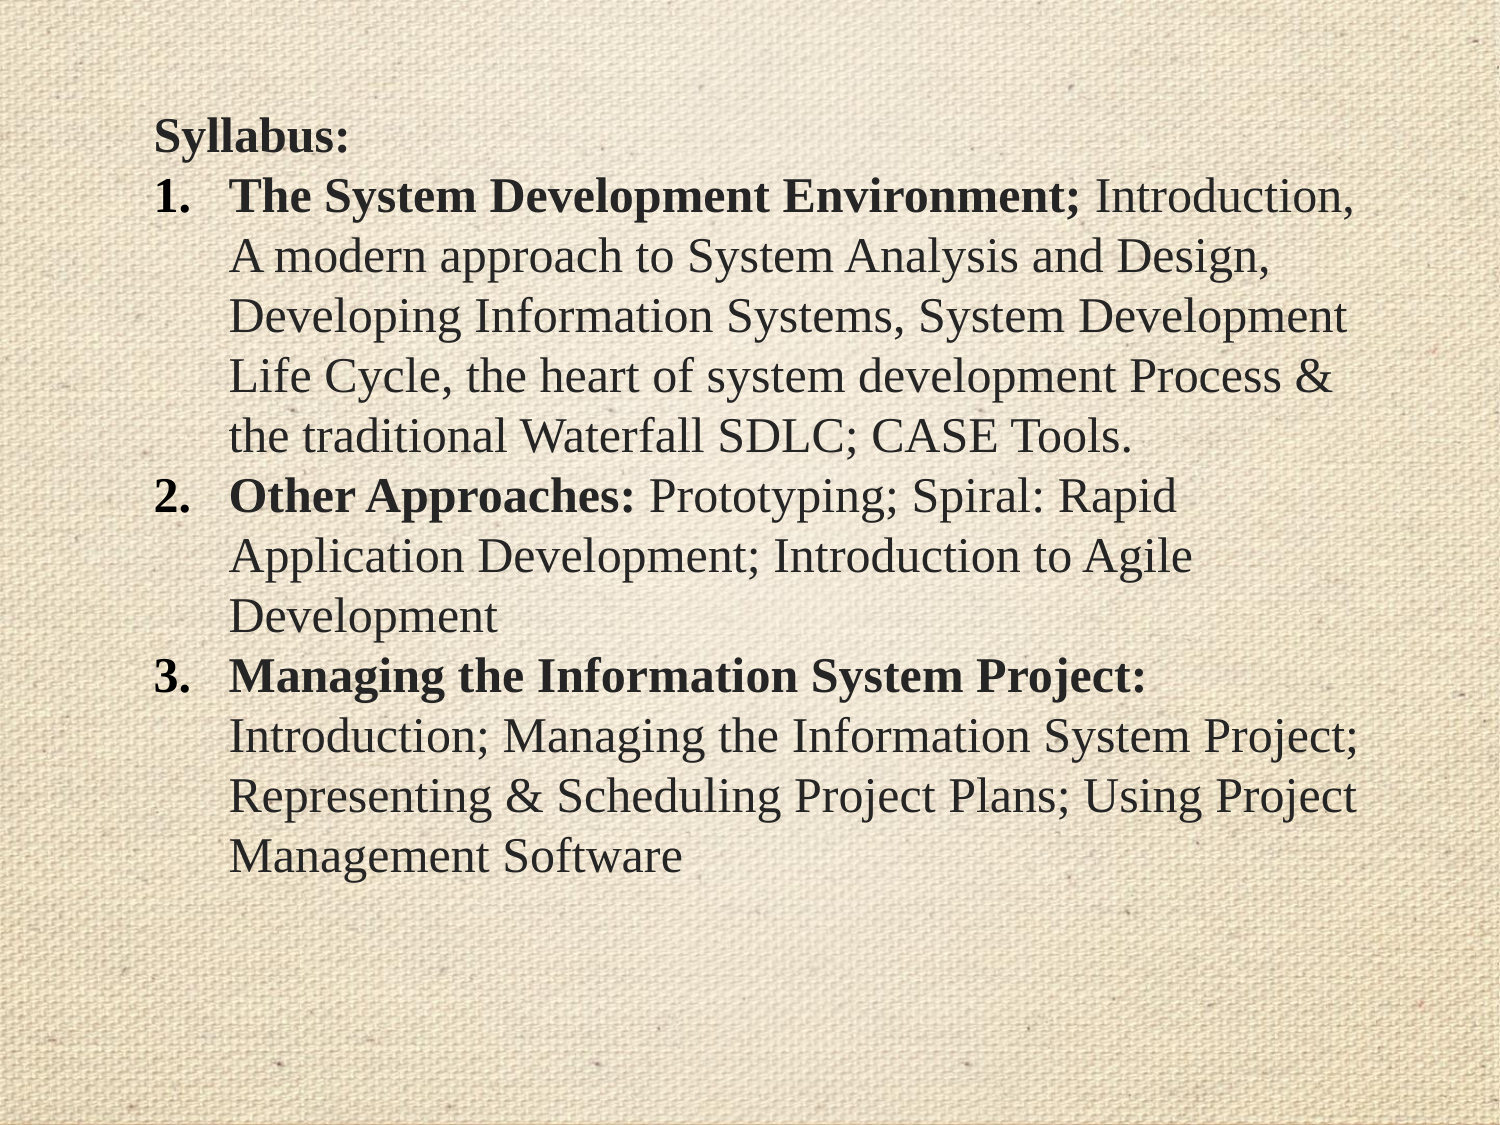

Syllabus:
The System Development Environment; Introduction, A modern approach to System Analysis and Design, Developing Information Systems, System Development Life Cycle, the heart of system development Process & the traditional Waterfall SDLC; CASE Tools.
Other Approaches: Prototyping; Spiral: Rapid Application Development; Introduction to Agile Development
Managing the Information System Project: Introduction; Managing the Information System Project; Representing & Scheduling Project Plans; Using Project Management Software